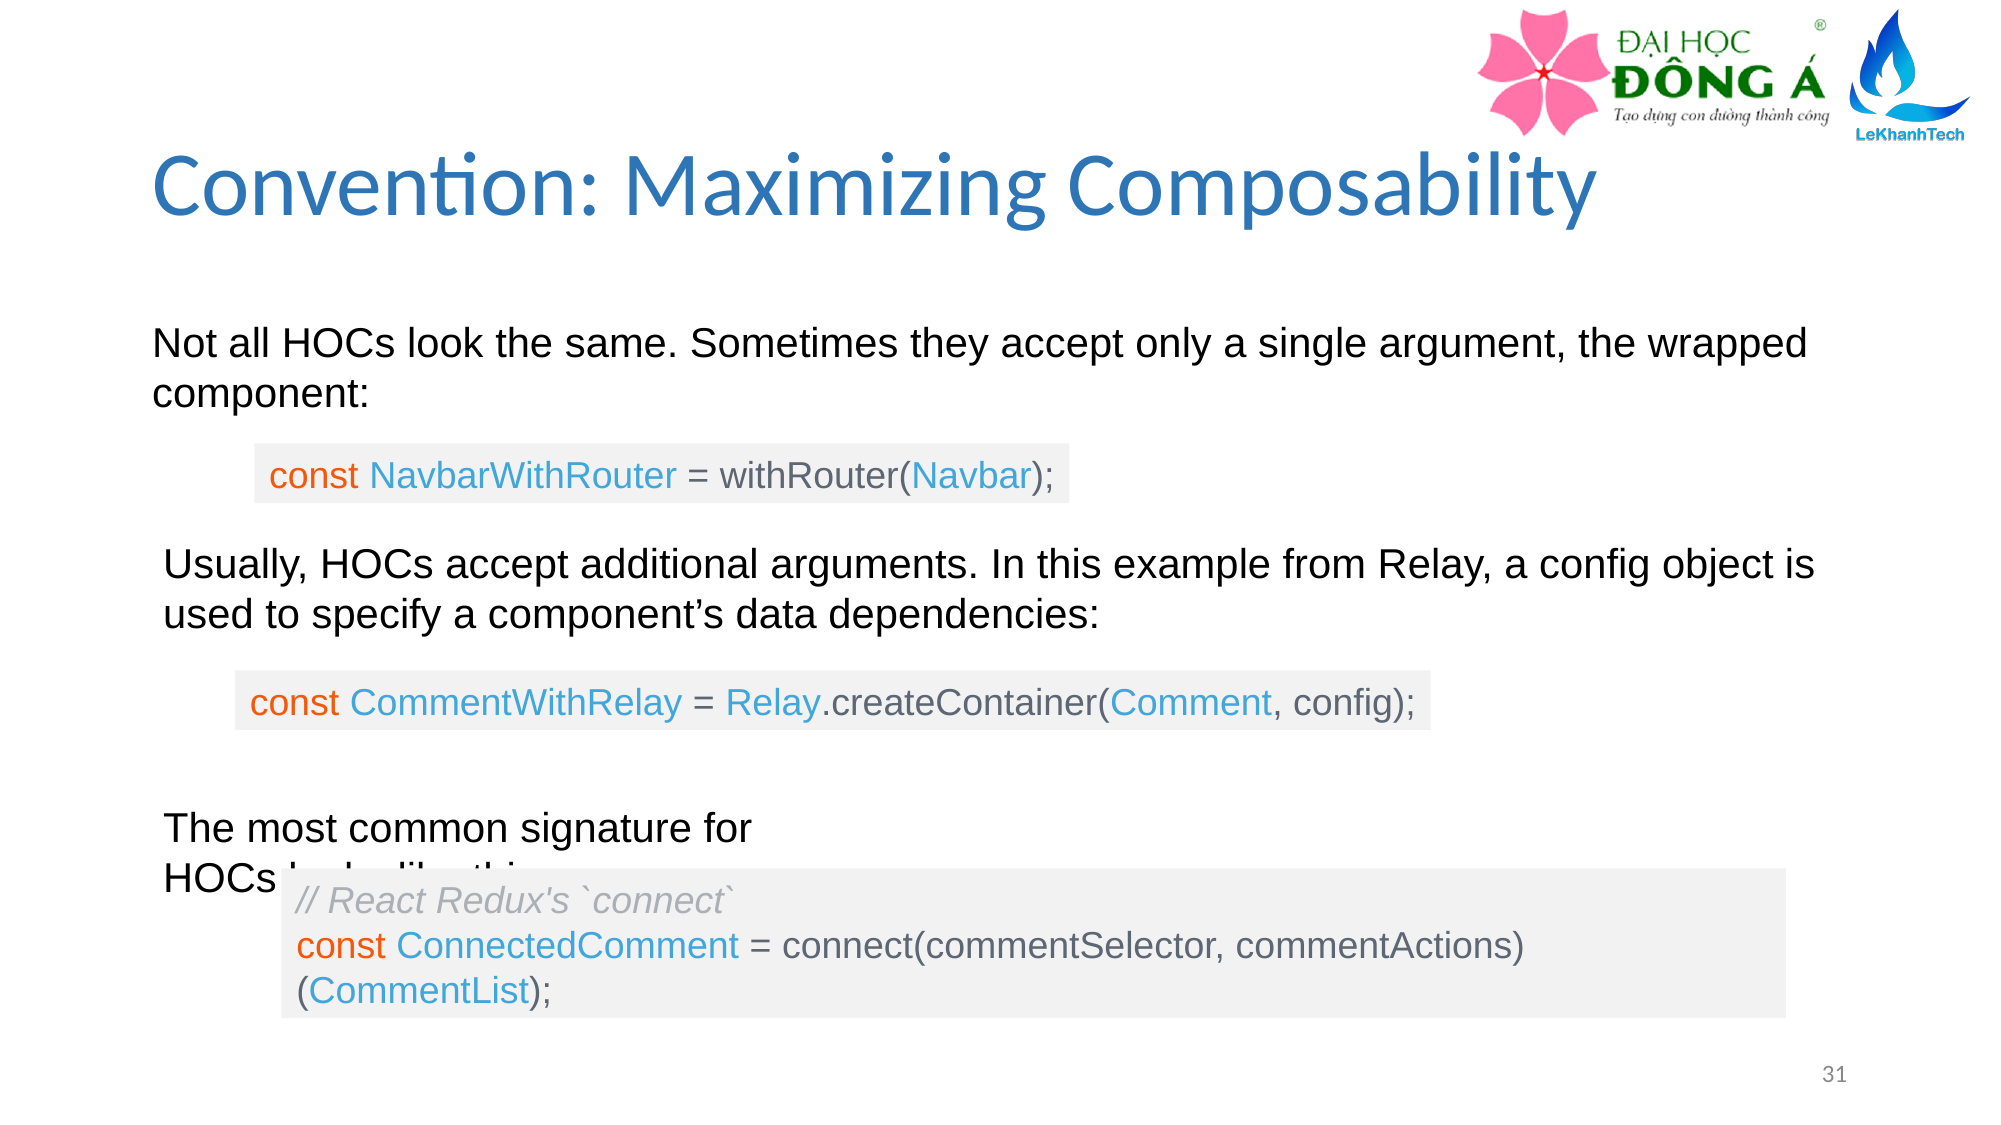

# Convention: Maximizing Composability
Not all HOCs look the same. Sometimes they accept only a single argument, the wrapped component:
const NavbarWithRouter = withRouter(Navbar);
Usually, HOCs accept additional arguments. In this example from Relay, a config object is used to specify a component’s data dependencies:
const CommentWithRelay = Relay.createContainer(Comment, config);
The most common signature for HOCs looks like this:
// React Redux's `connect`
const ConnectedComment = connect(commentSelector, commentActions)(CommentList);
31